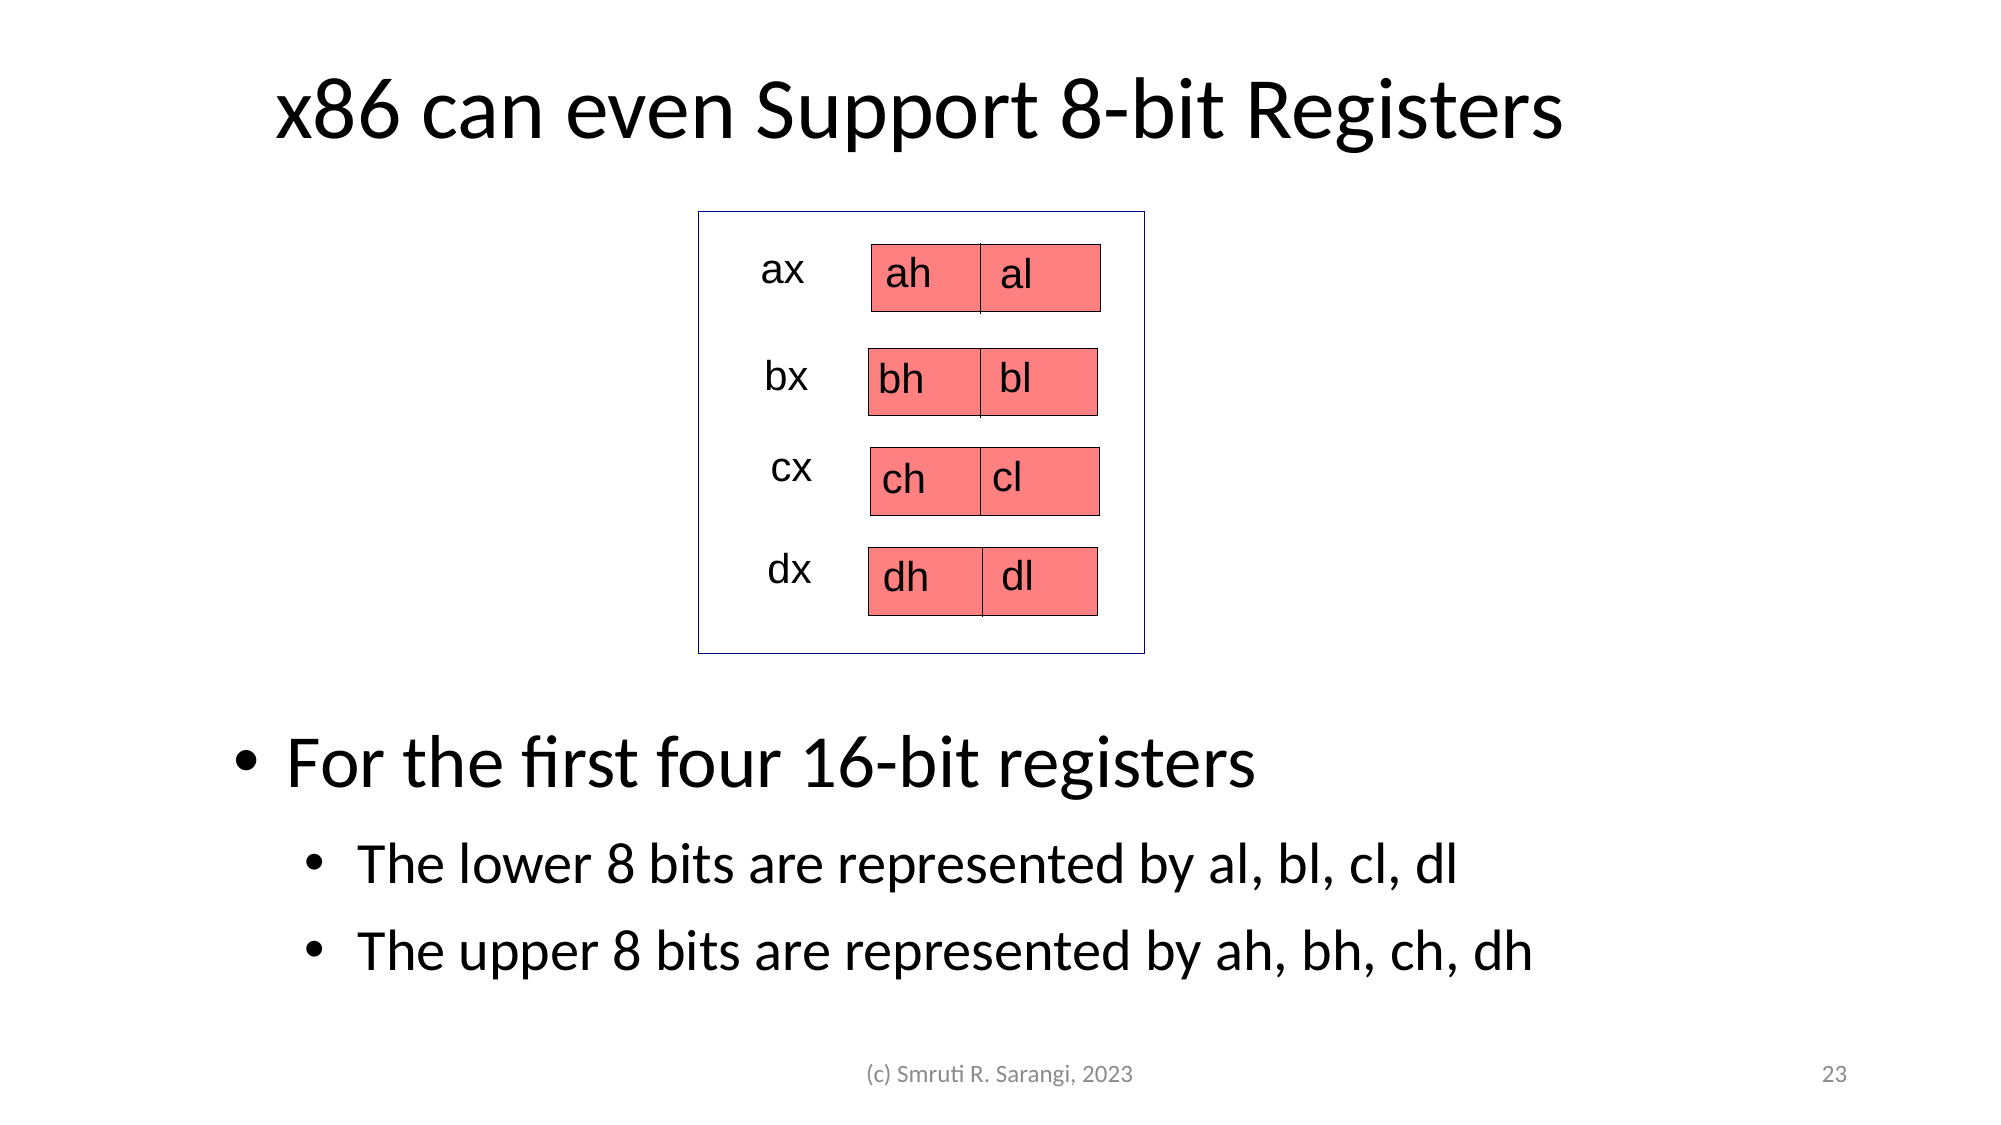

x86 can even Support 8-bit Registers

ax

ah
al

bx
bl
bh
cx

cl
ch
dx

dl
dh
For the first four 16-bit registers
The lower 8 bits are represented by al, bl, cl, dl
The upper 8 bits are represented by ah, bh, ch, dh
(c) Smruti R. Sarangi, 2023
23